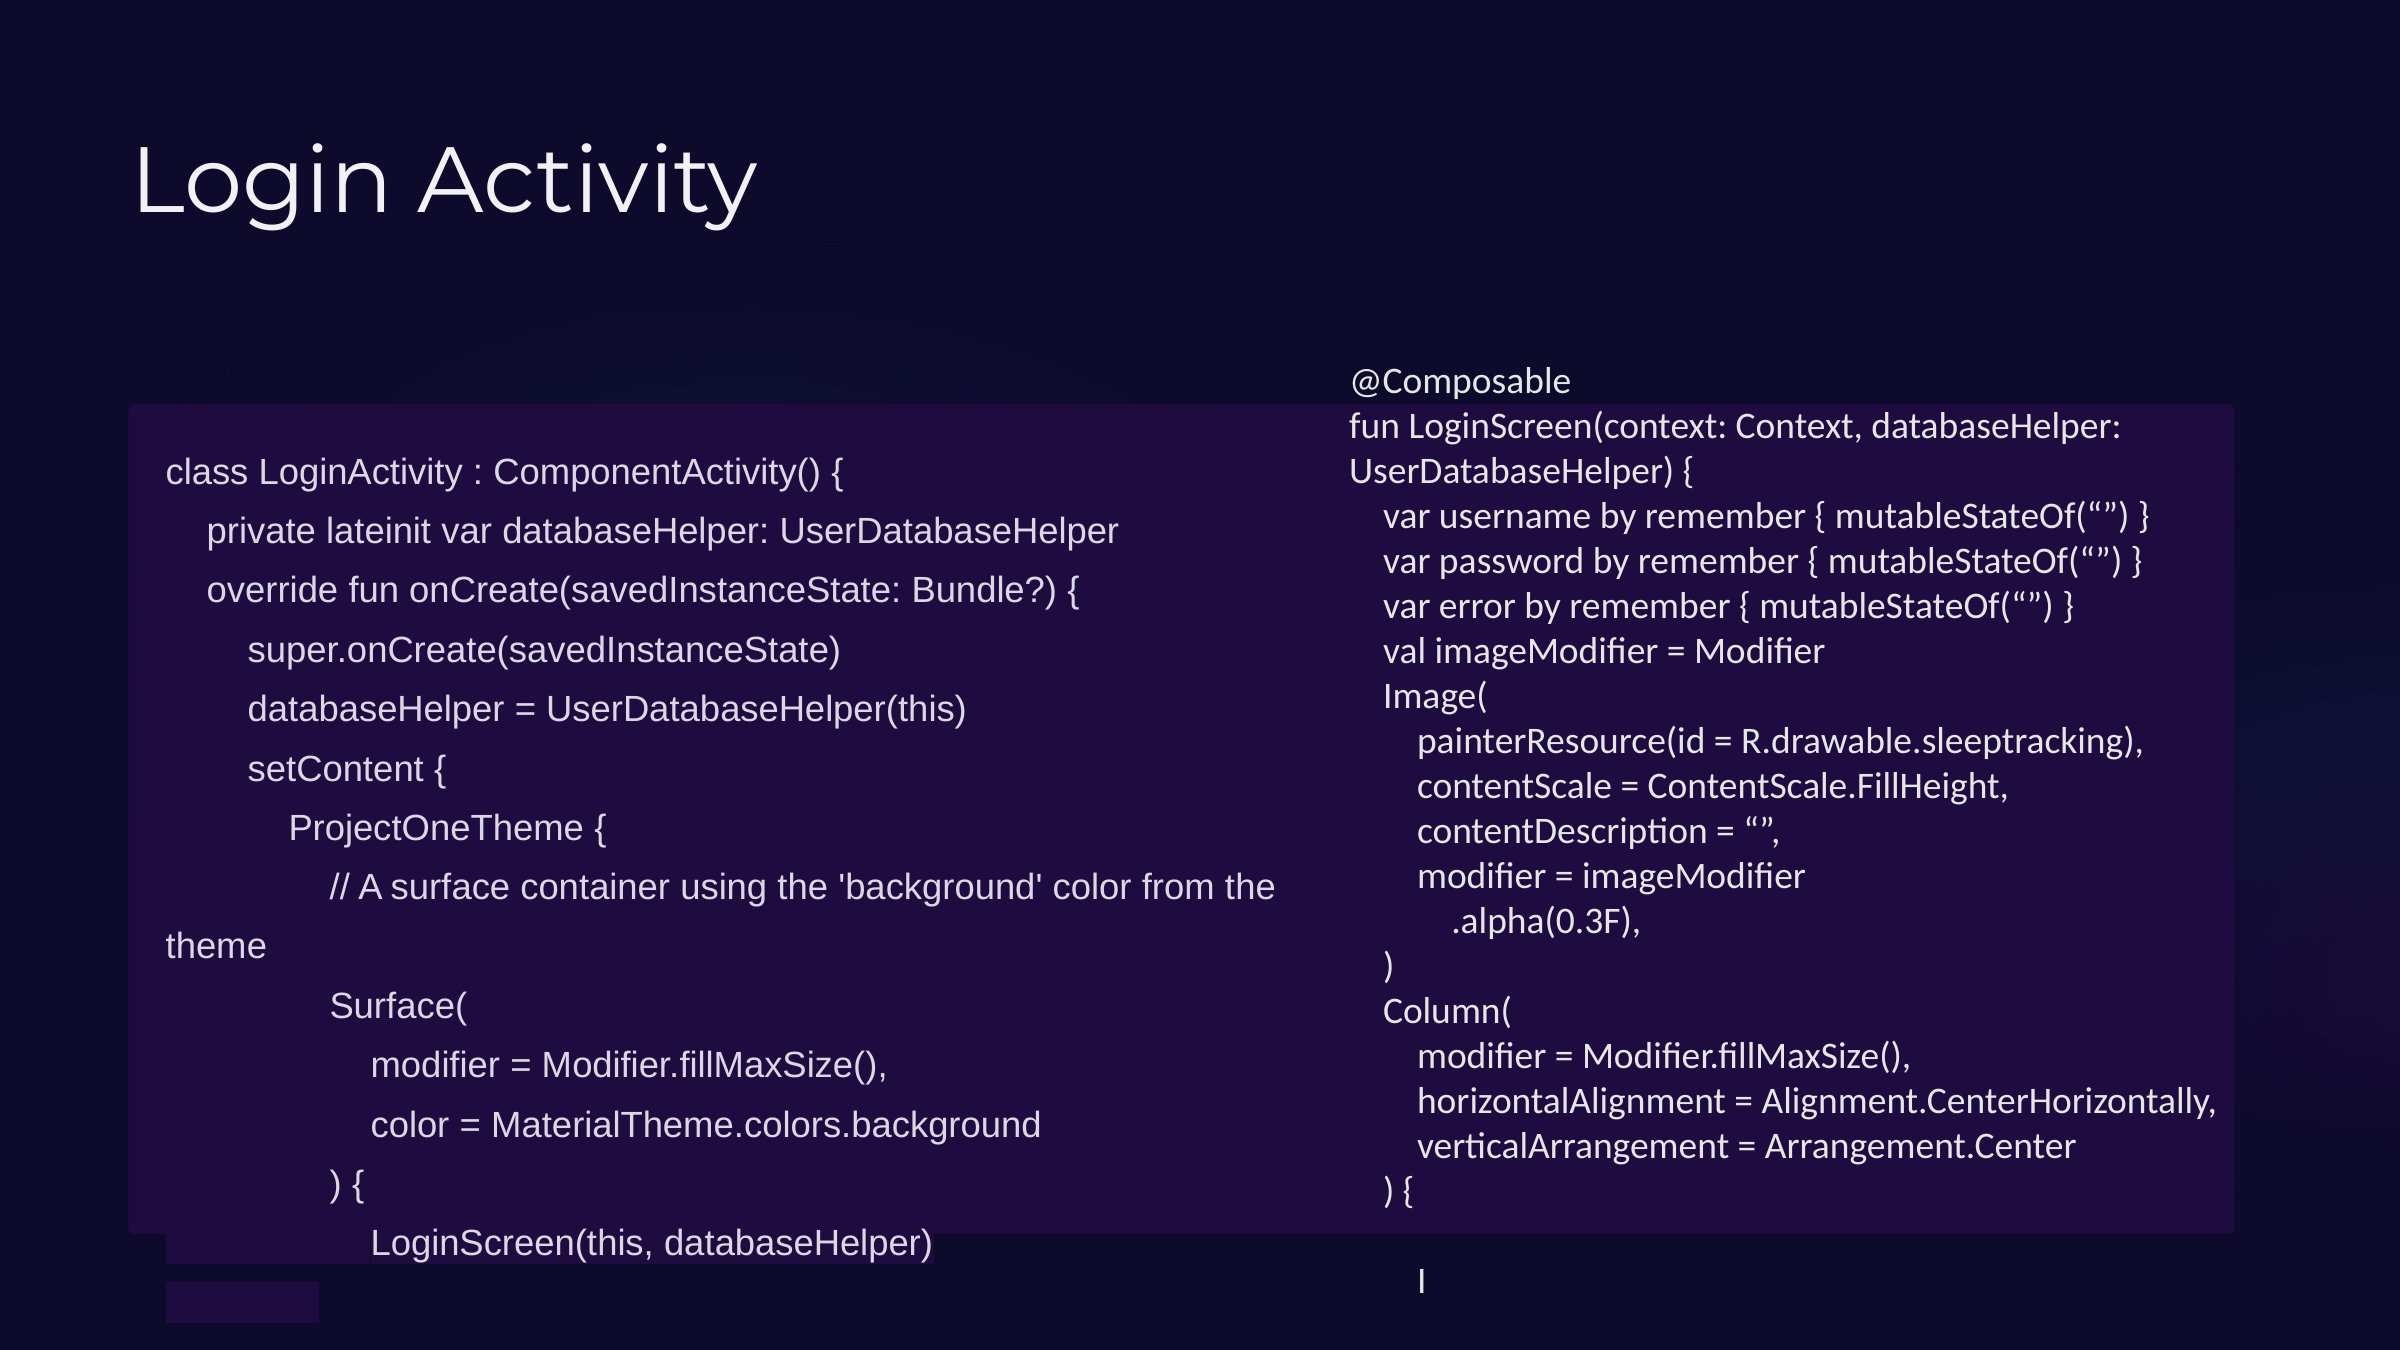

Login Activity
@Composable
fun LoginScreen(context: Context, databaseHelper: UserDatabaseHelper) {
    var username by remember { mutableStateOf(“”) }
    var password by remember { mutableStateOf(“”) }
    var error by remember { mutableStateOf(“”) }
    val imageModifier = Modifier
    Image(
        painterResource(id = R.drawable.sleeptracking),
        contentScale = ContentScale.FillHeight,
        contentDescription = “”,
        modifier = imageModifier
            .alpha(0.3F),
    )
    Column(
        modifier = Modifier.fillMaxSize(),
        horizontalAlignment = Alignment.CenterHorizontally,
        verticalArrangement = Arrangement.Center
    ) {

        I

class LoginActivity : ComponentActivity() {
    private lateinit var databaseHelper: UserDatabaseHelper
    override fun onCreate(savedInstanceState: Bundle?) {
        super.onCreate(savedInstanceState)
        databaseHelper = UserDatabaseHelper(this)
        setContent {
            ProjectOneTheme {
                // A surface container using the 'background' color from the theme
                Surface(
                    modifier = Modifier.fillMaxSize(),
                    color = MaterialTheme.colors.background
                ) {
                    LoginScreen(this, databaseHelper)